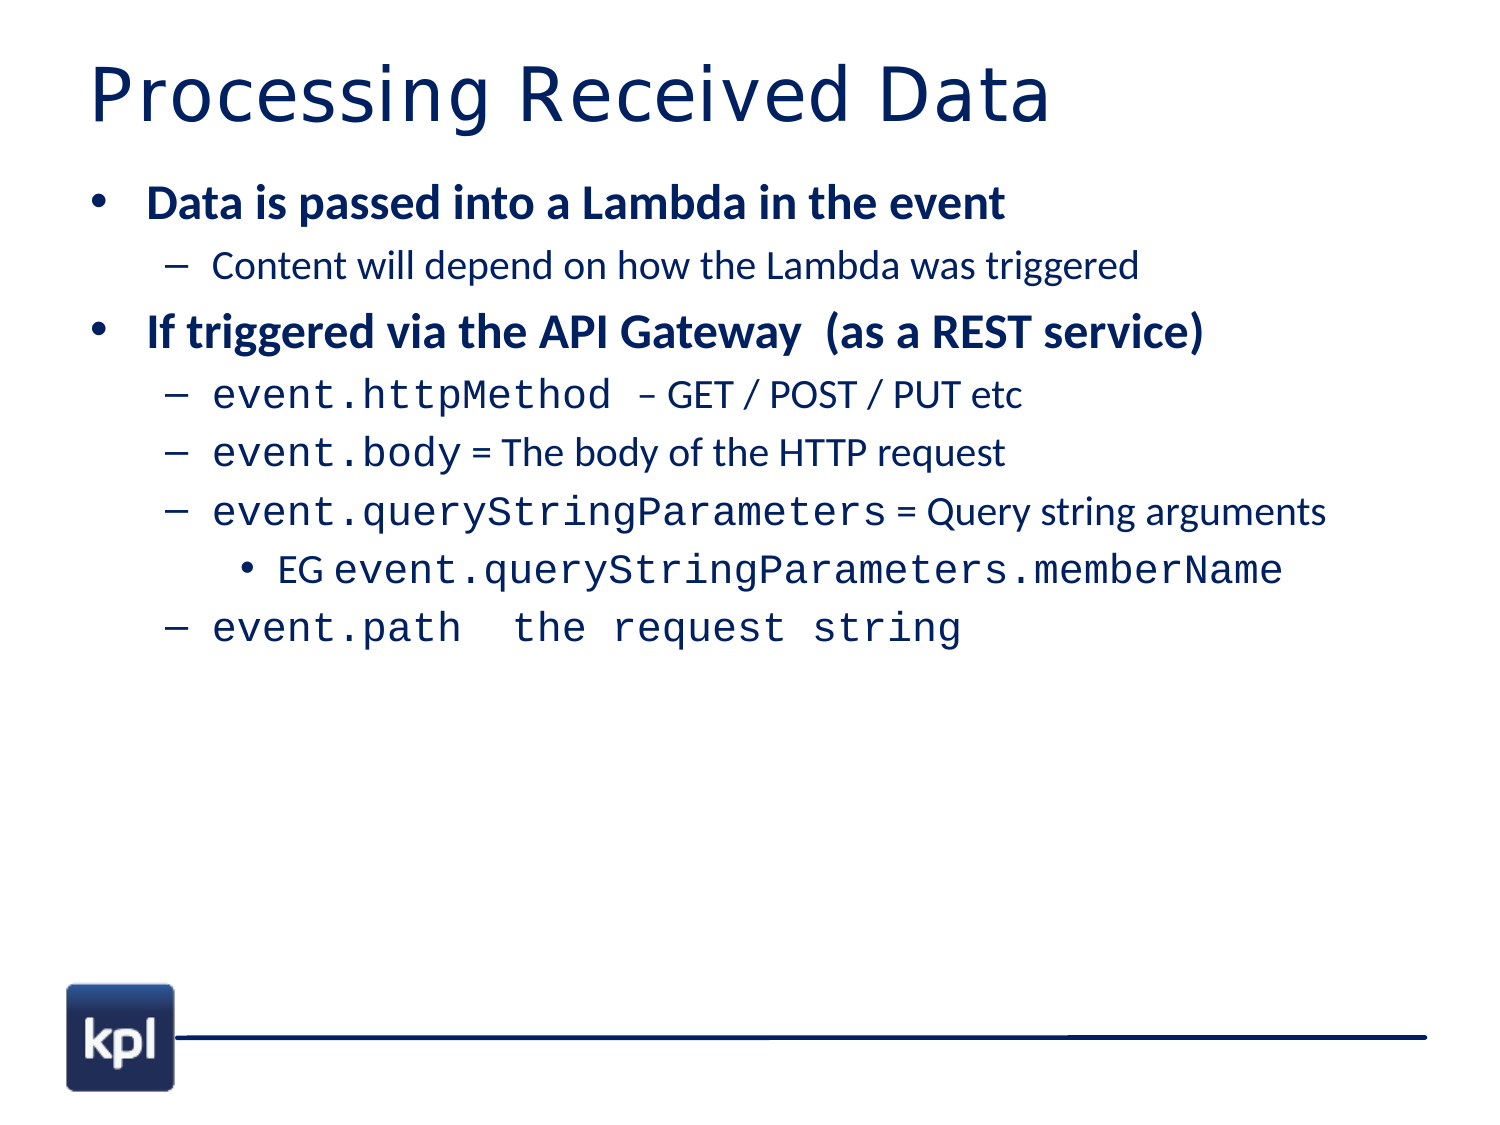

# Processing Received Data
Data is passed into a Lambda in the event
Content will depend on how the Lambda was triggered
If triggered via the API Gateway  (as a REST service)
event.httpMethod – GET / POST / PUT etc
event.body = The body of the HTTP request
event.queryStringParameters = Query string arguments
EG event.queryStringParameters.memberName
event.path	the request string